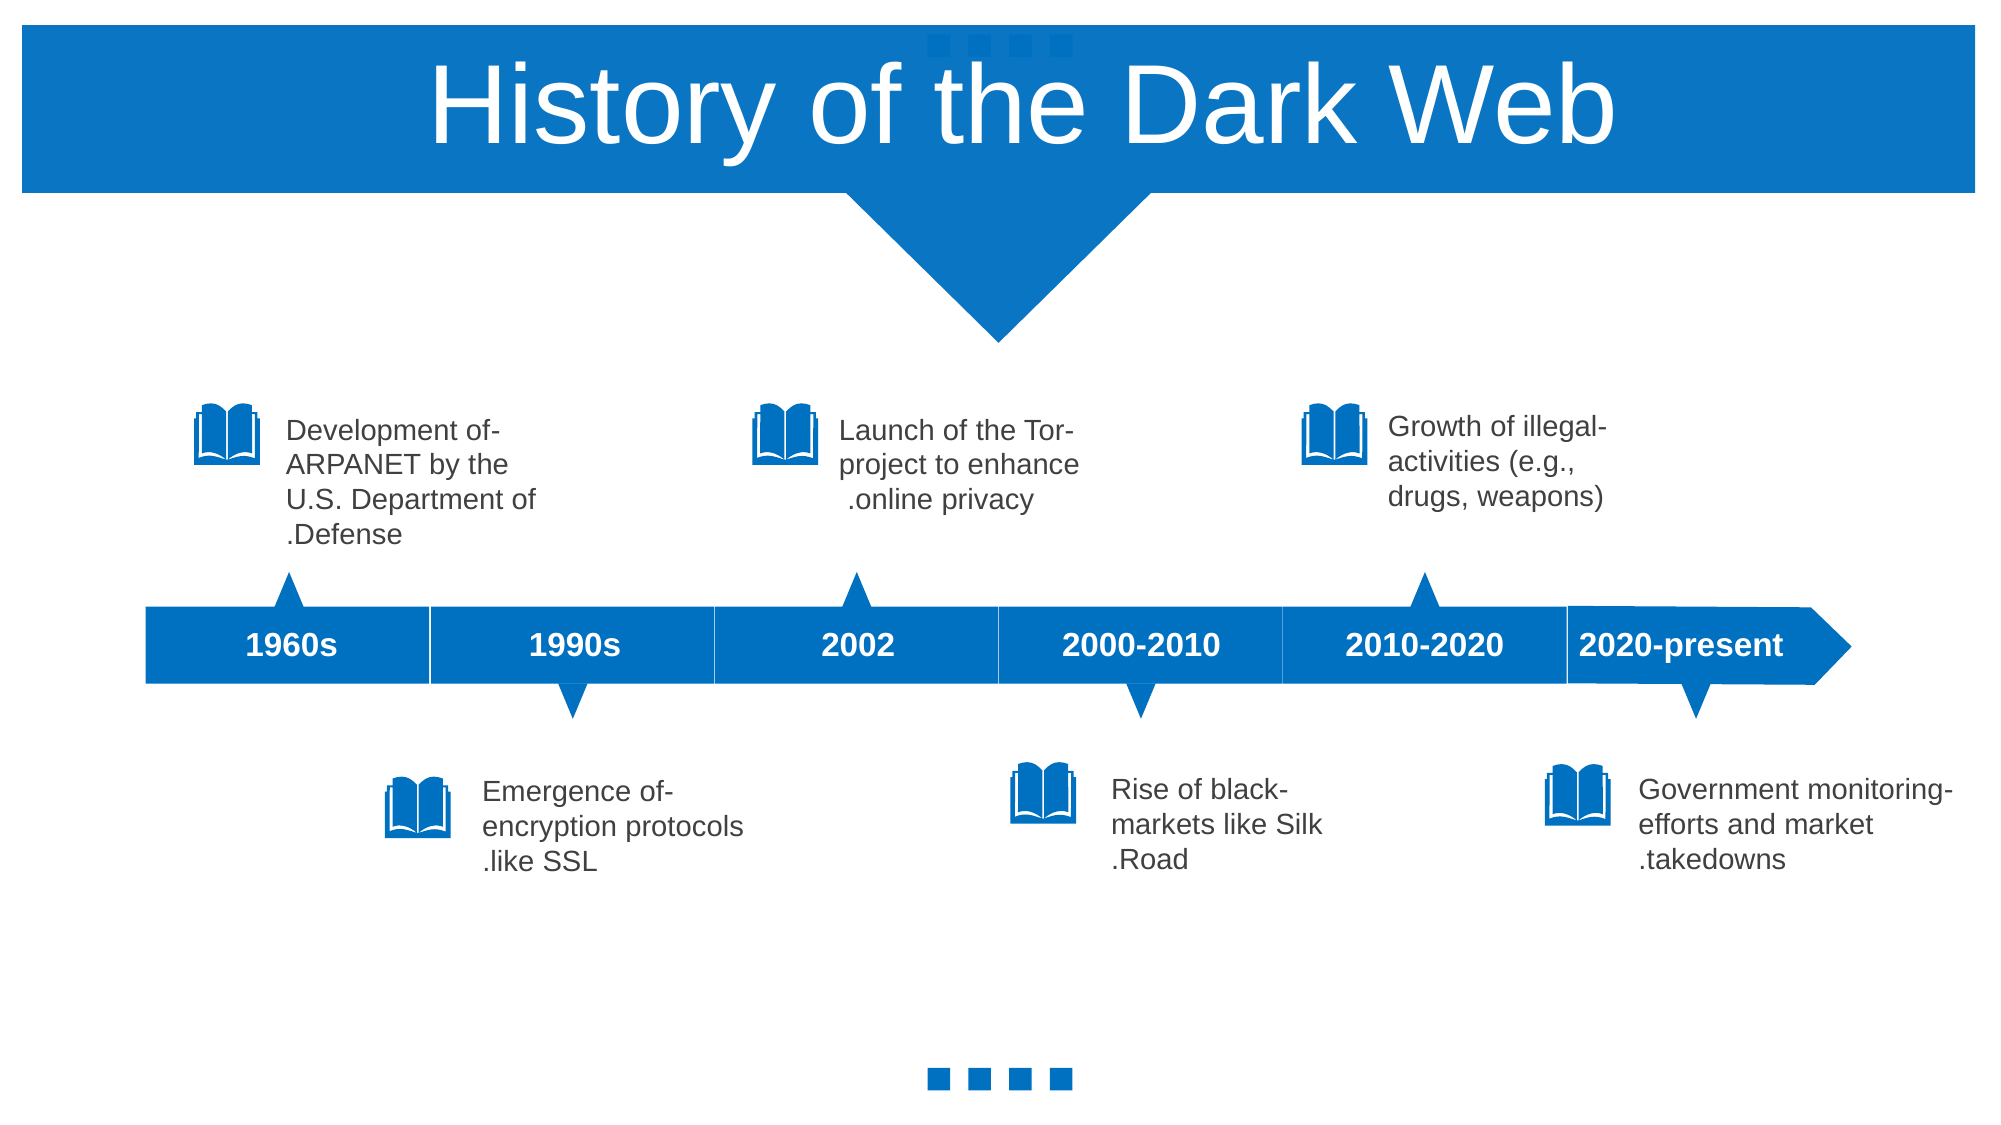

History of the Dark Web
	-Growth of illegal activities (e.g., drugs, weapons)

-Development of ARPANET by the U.S. Department of Defense.

	-Launch of the Tor project to enhance online privacy.

1960s
1990s
2002
2000-2010
2010-2020
2020-present

	-Rise of black markets like Silk Road.
	-Government monitoring efforts and market takedowns.

-Emergence of encryption protocols like SSL.